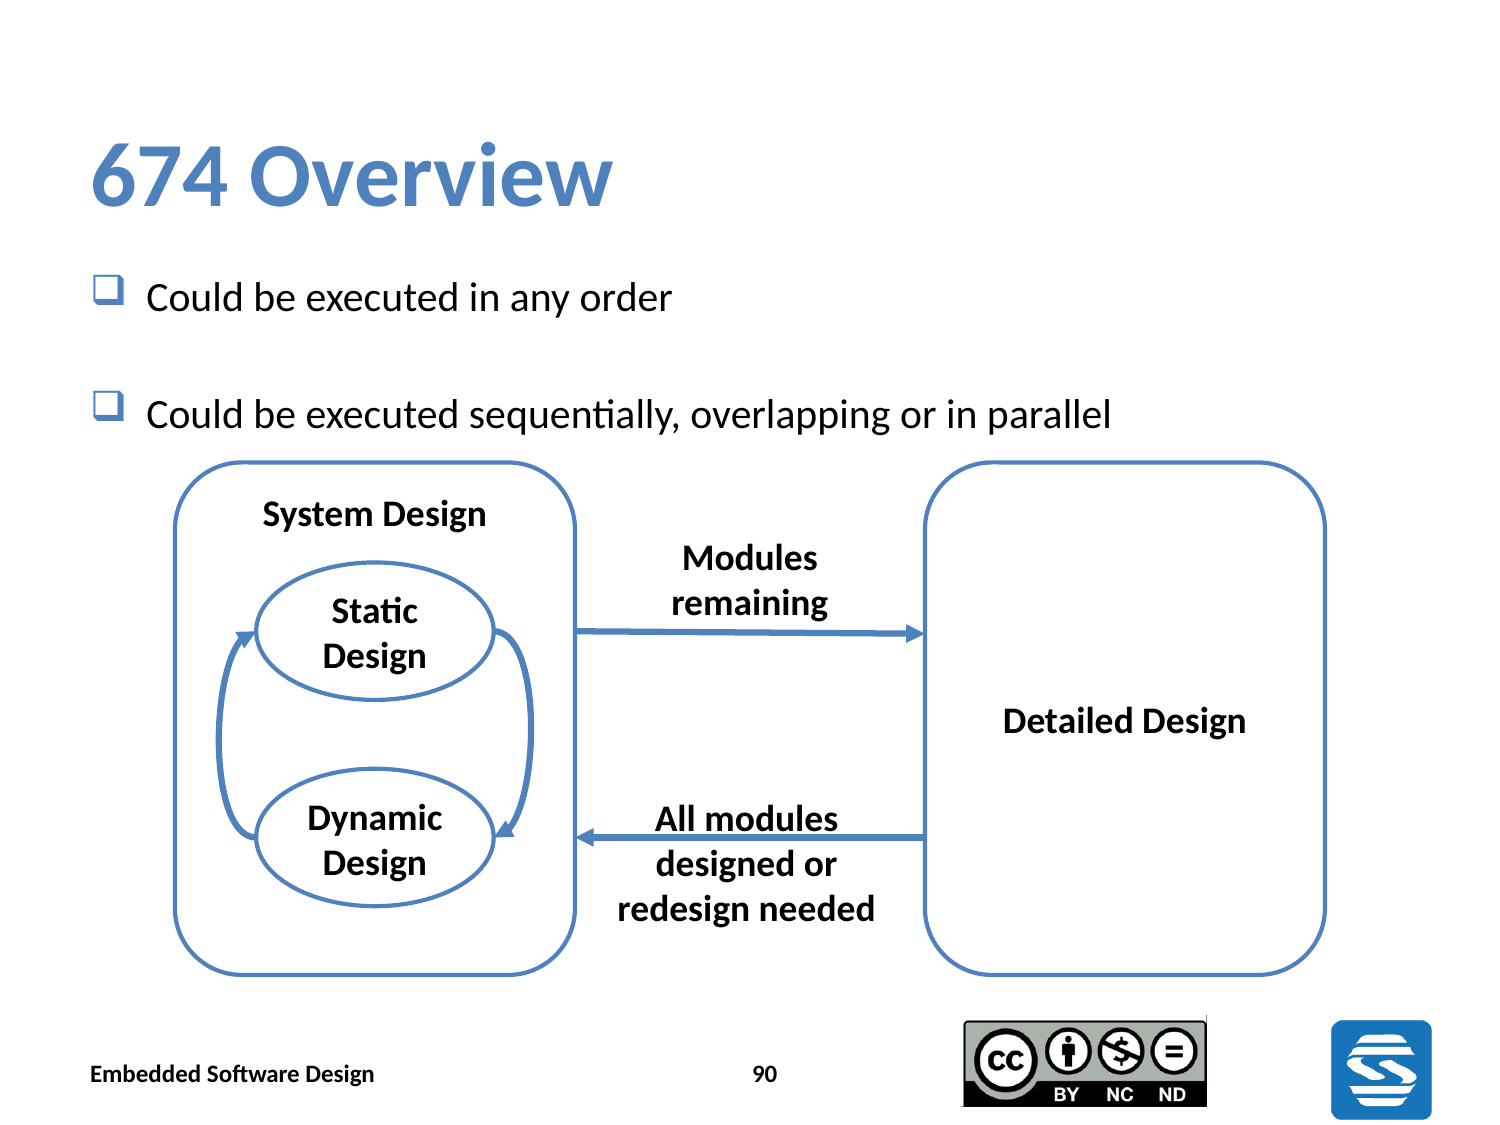

# 674 Overview
Could be executed in any order

Could be executed sequentially, overlapping or in parallel
System Design
Detailed Design
Modules remaining
Static Design
Dynamic Design
All modules designed or redesign needed
Embedded Software Design
90